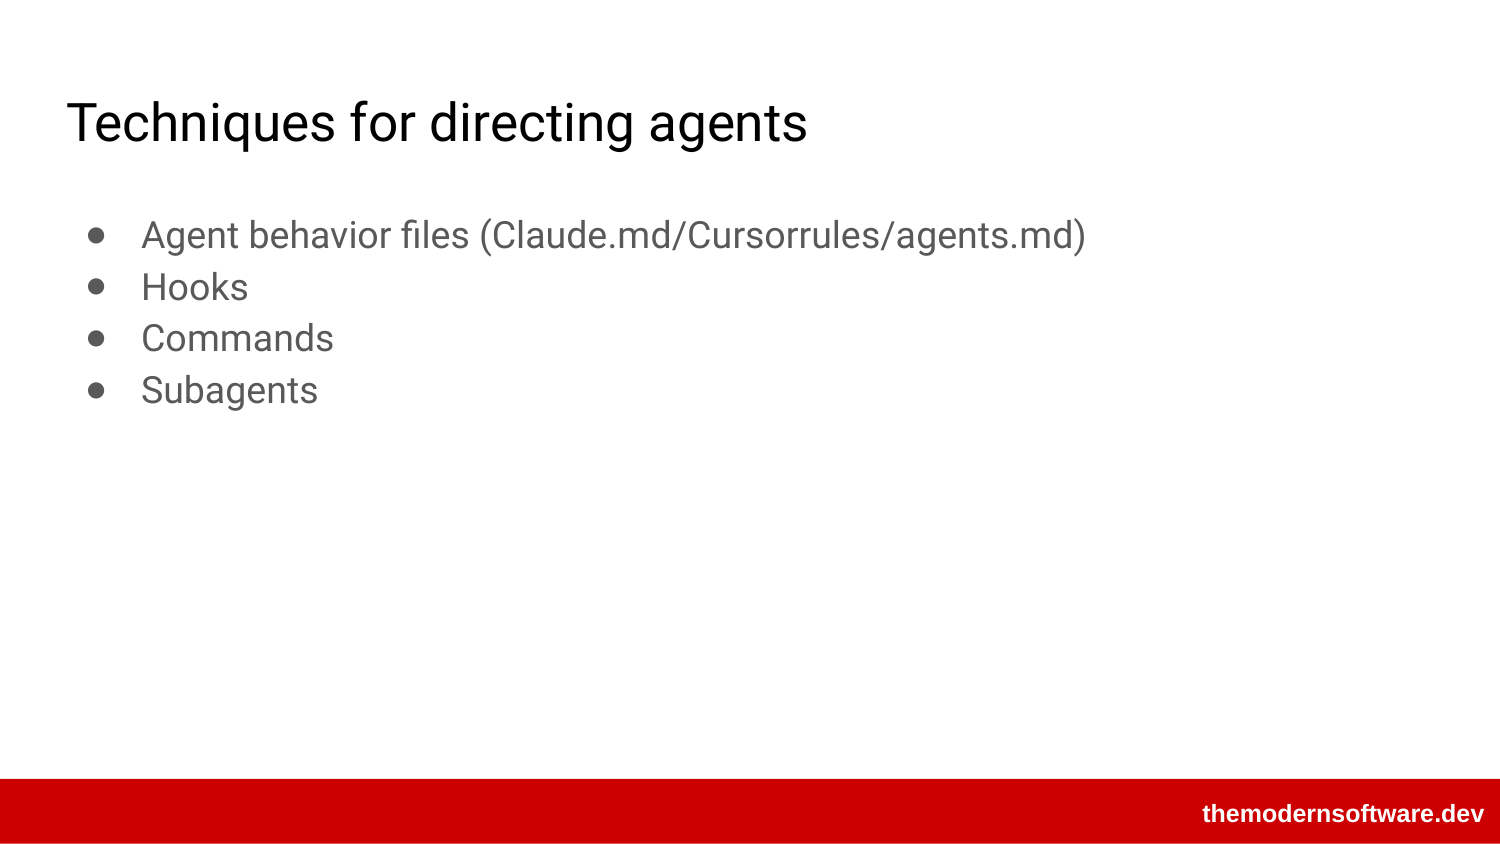

# Techniques for directing agents
Agent behavior files (Claude.md/Cursorrules/agents.md)
Hooks
Commands
Subagents

themodernsoftware.dev